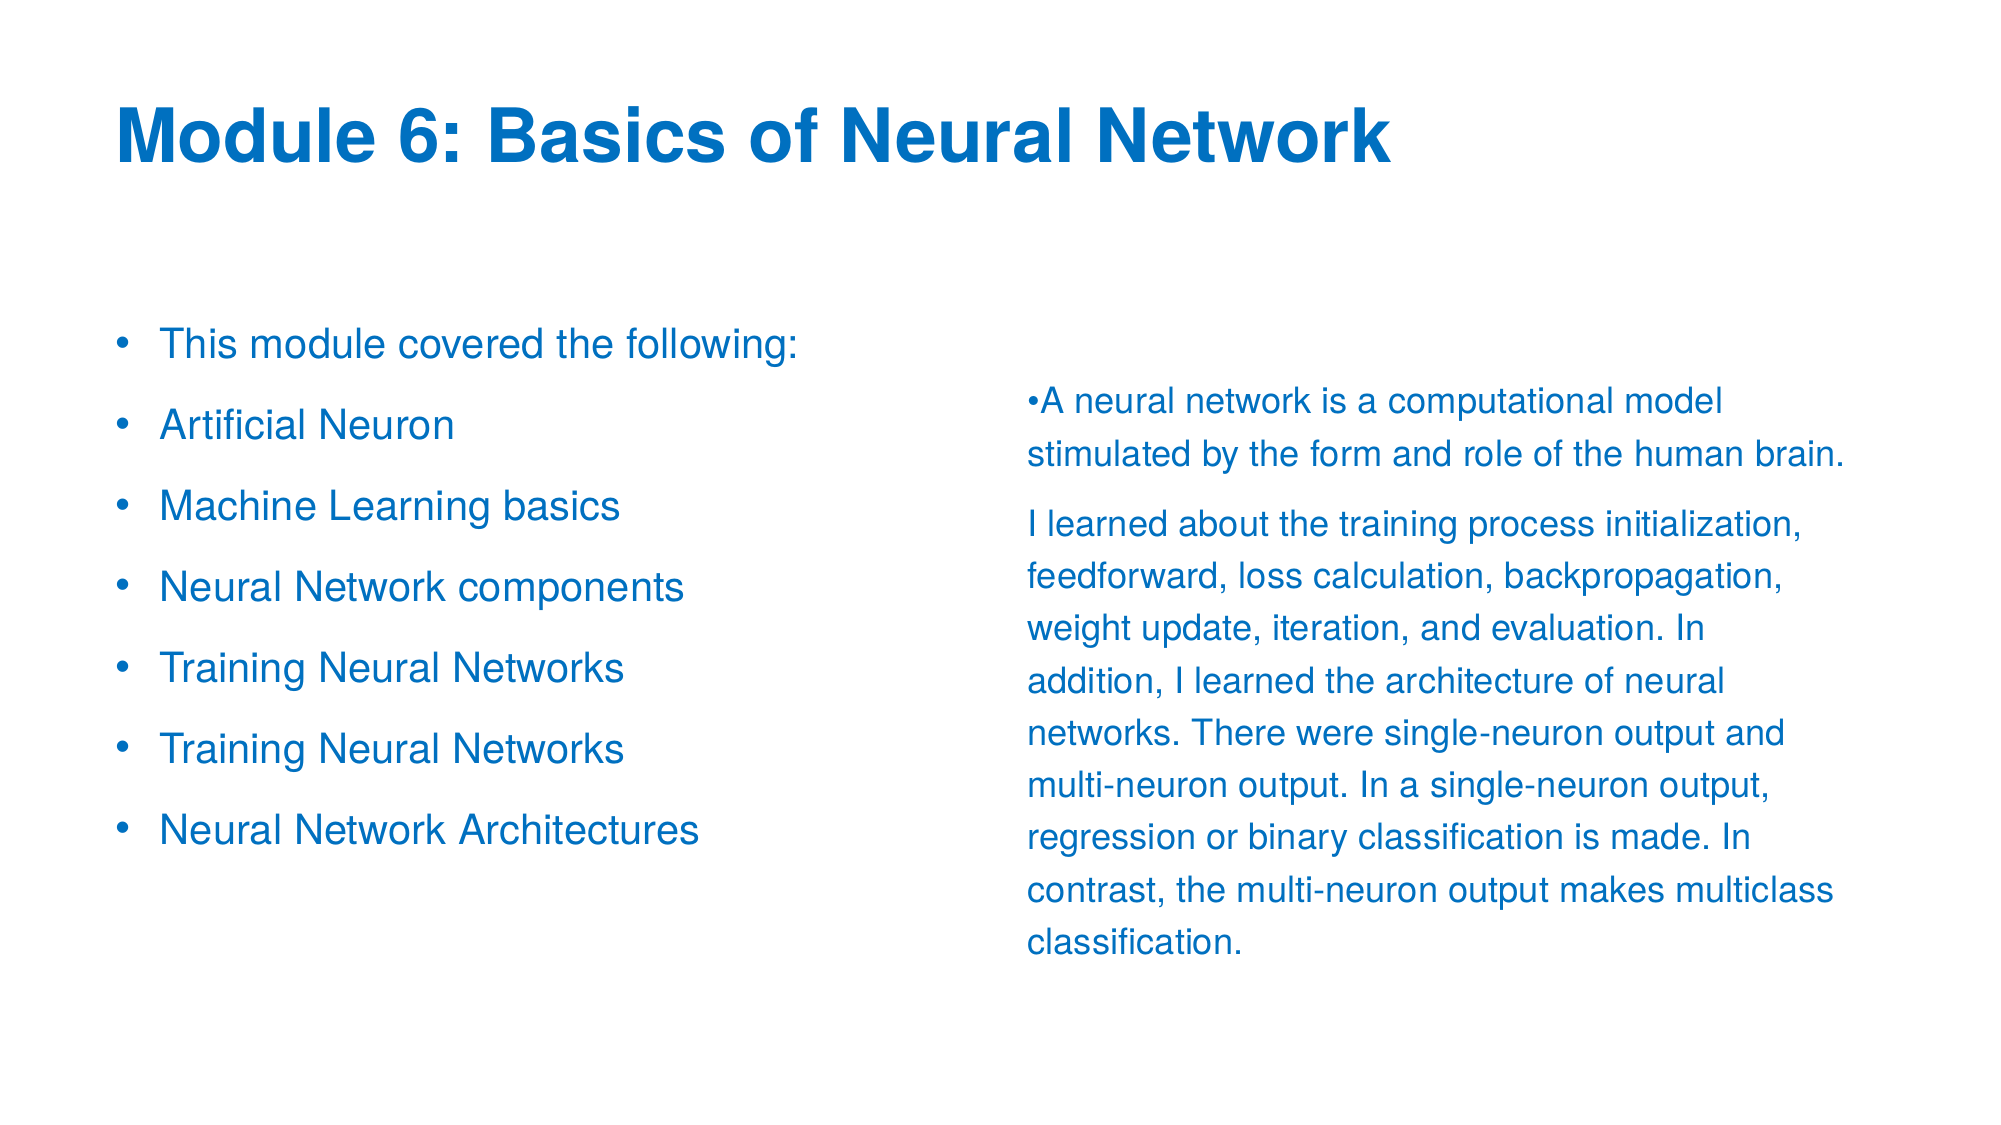

# Module 6: Basics of Neural Network
This module covered the following:
Artificial Neuron
Machine Learning basics
Neural Network components
Training Neural Networks
Training Neural Networks
Neural Network Architectures

•A neural network is a computational model stimulated by the form and role of the human brain.
I learned about the training process initialization, feedforward, loss calculation, backpropagation, weight update, iteration, and evaluation. In addition, I learned the architecture of neural networks. There were single-neuron output and multi-neuron output. In a single-neuron output, regression or binary classification is made. In contrast, the multi-neuron output makes multiclass classification.